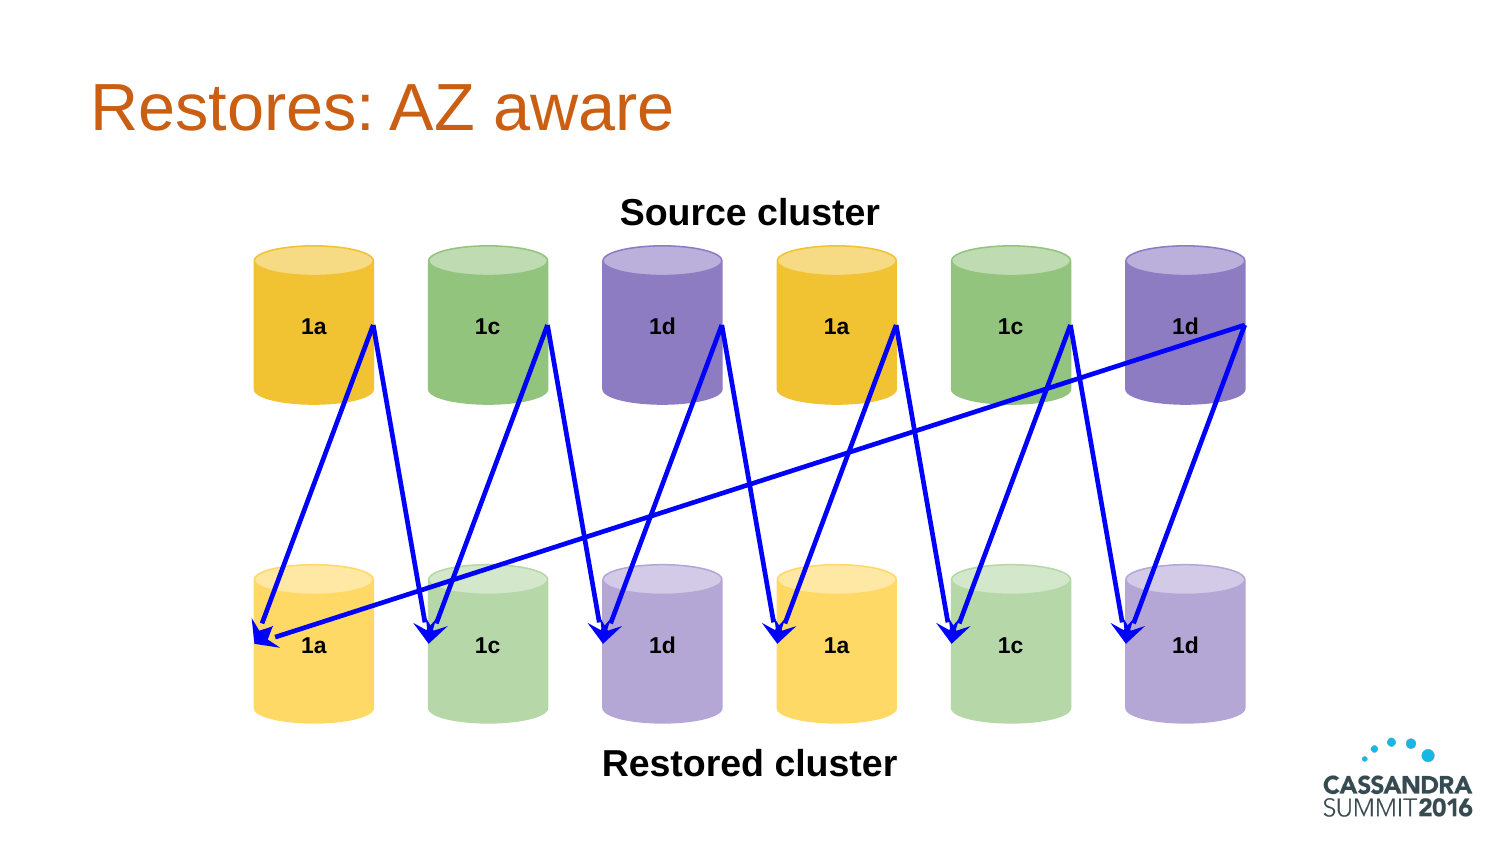

# Restores: AZ aware
Source cluster

1a

1c

1d

1a

1c

1d

1a

1c

1d

1a

1c

1d
Restored cluster